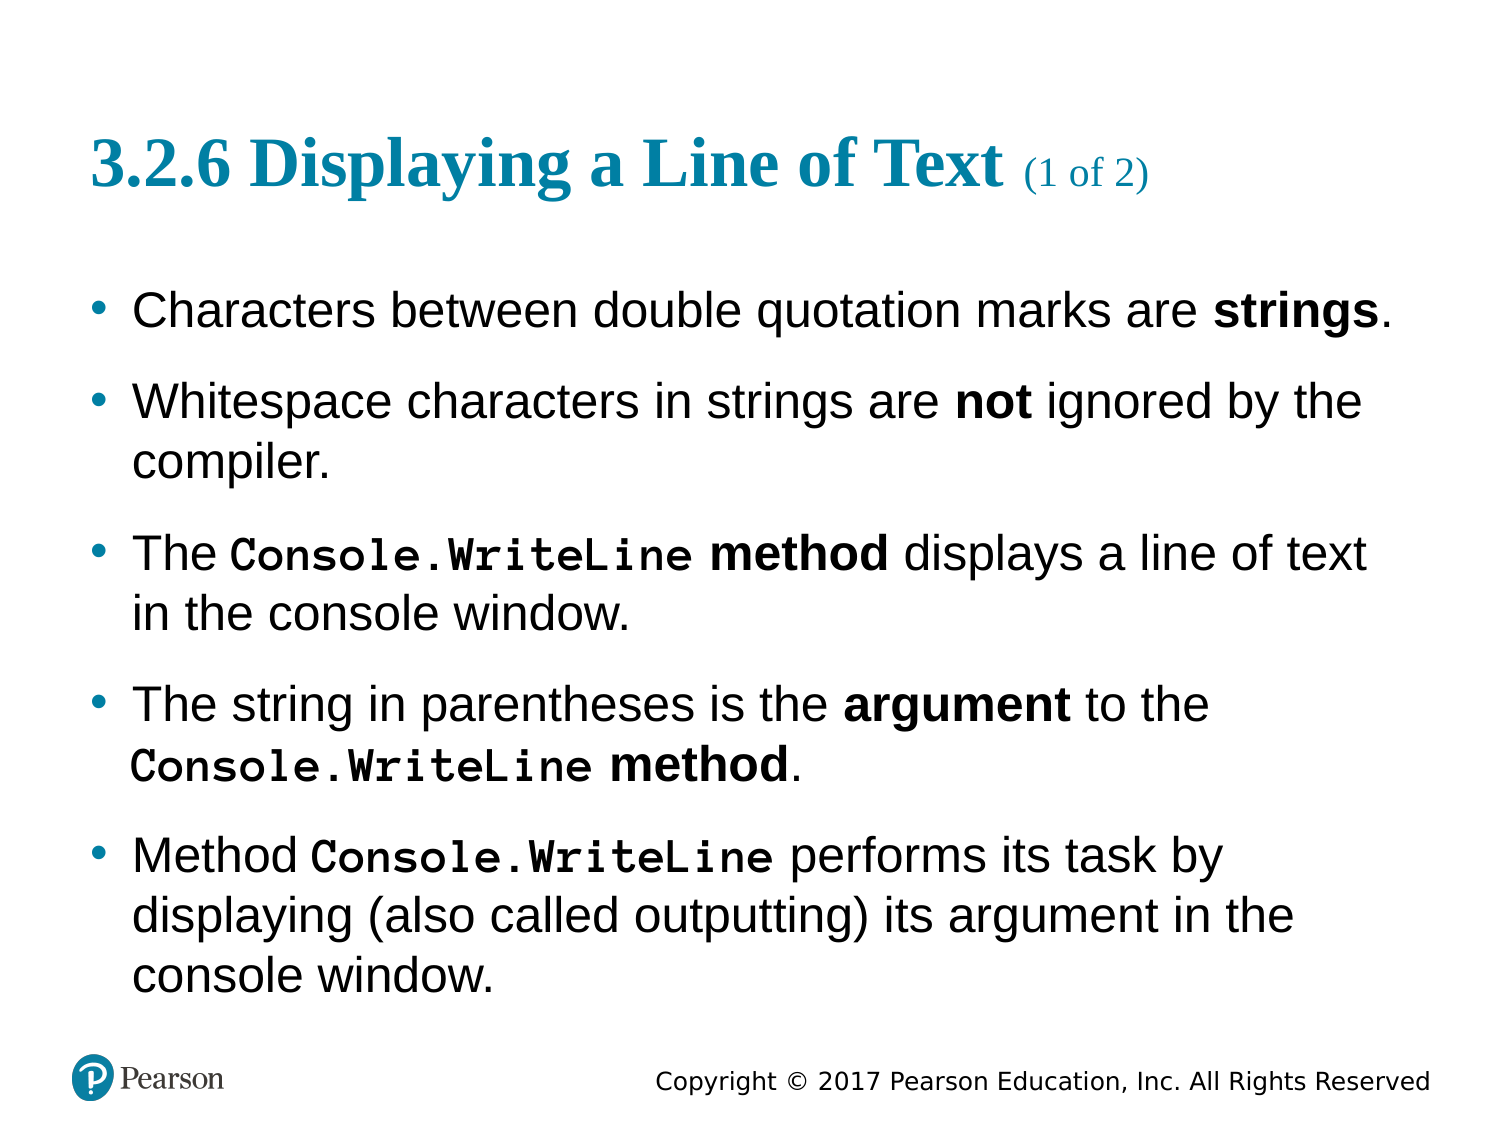

# 3.2.6 Displaying a Line of Text (1 of 2)
Characters between double quotation marks are strings.
Whitespace characters in strings are not ignored by the compiler.
The Console.WriteLine method displays a line of text in the console window.
The string in parentheses is the argument to the Console.WriteLine method.
Method Console.WriteLine performs its task by displaying (also called outputting) its argument in the console window.